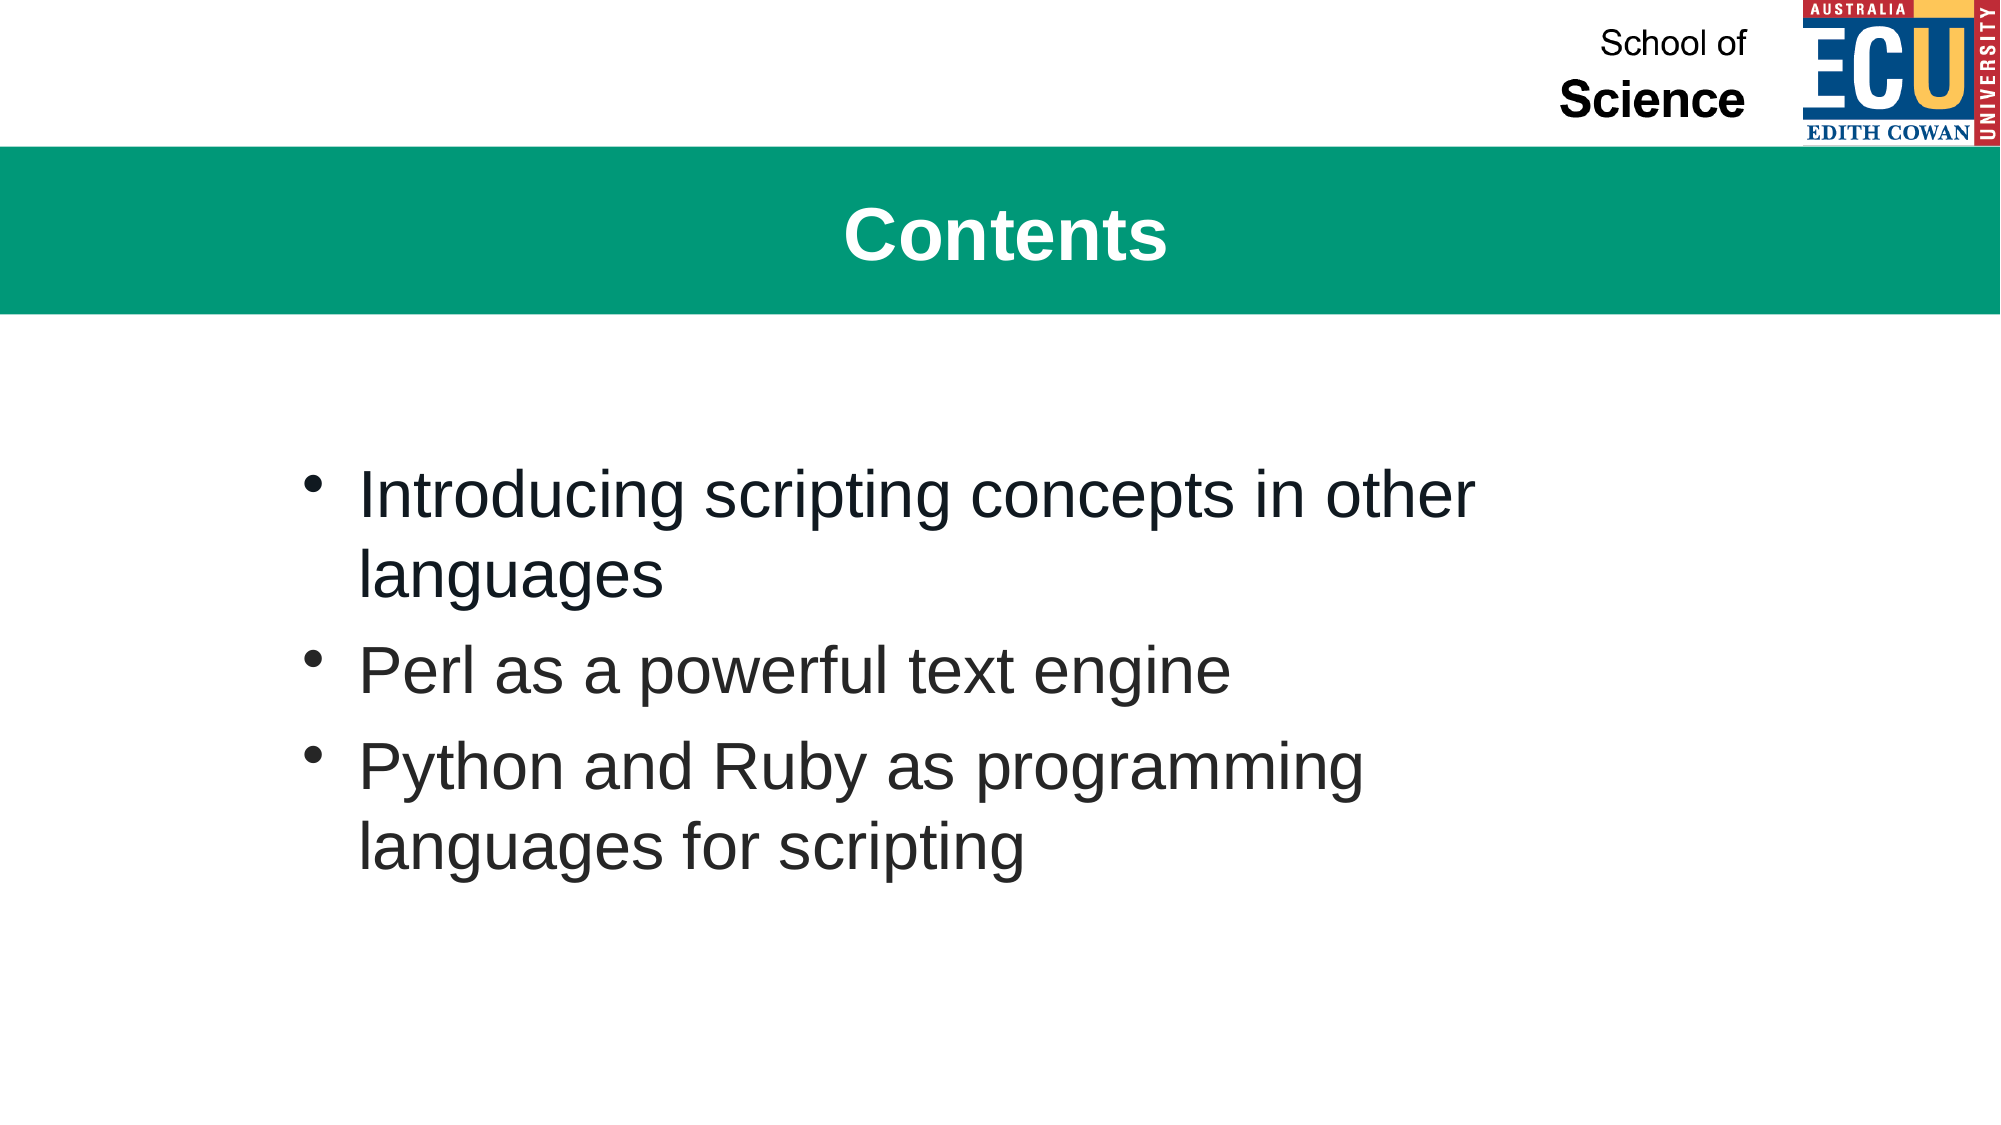

# Contents
Introducing scripting concepts in other  languages
Perl as a powerful text engine
Python and Ruby as programming  languages for scripting